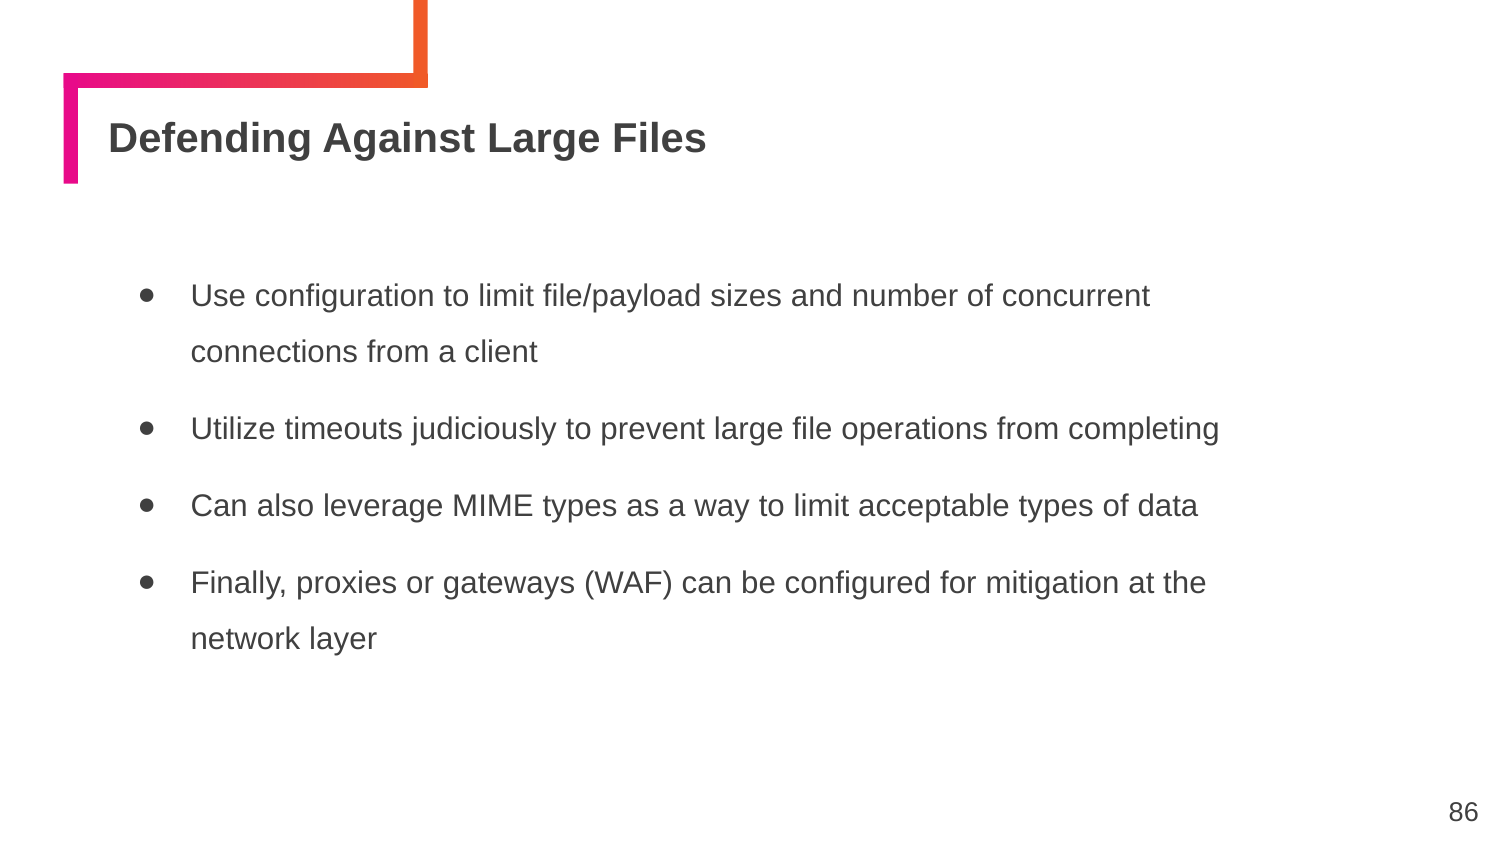

# Defending Against Large Files
Use configuration to limit file/payload sizes and number of concurrent connections from a client
Utilize timeouts judiciously to prevent large file operations from completing
Can also leverage MIME types as a way to limit acceptable types of data
Finally, proxies or gateways (WAF) can be configured for mitigation at the network layer
86